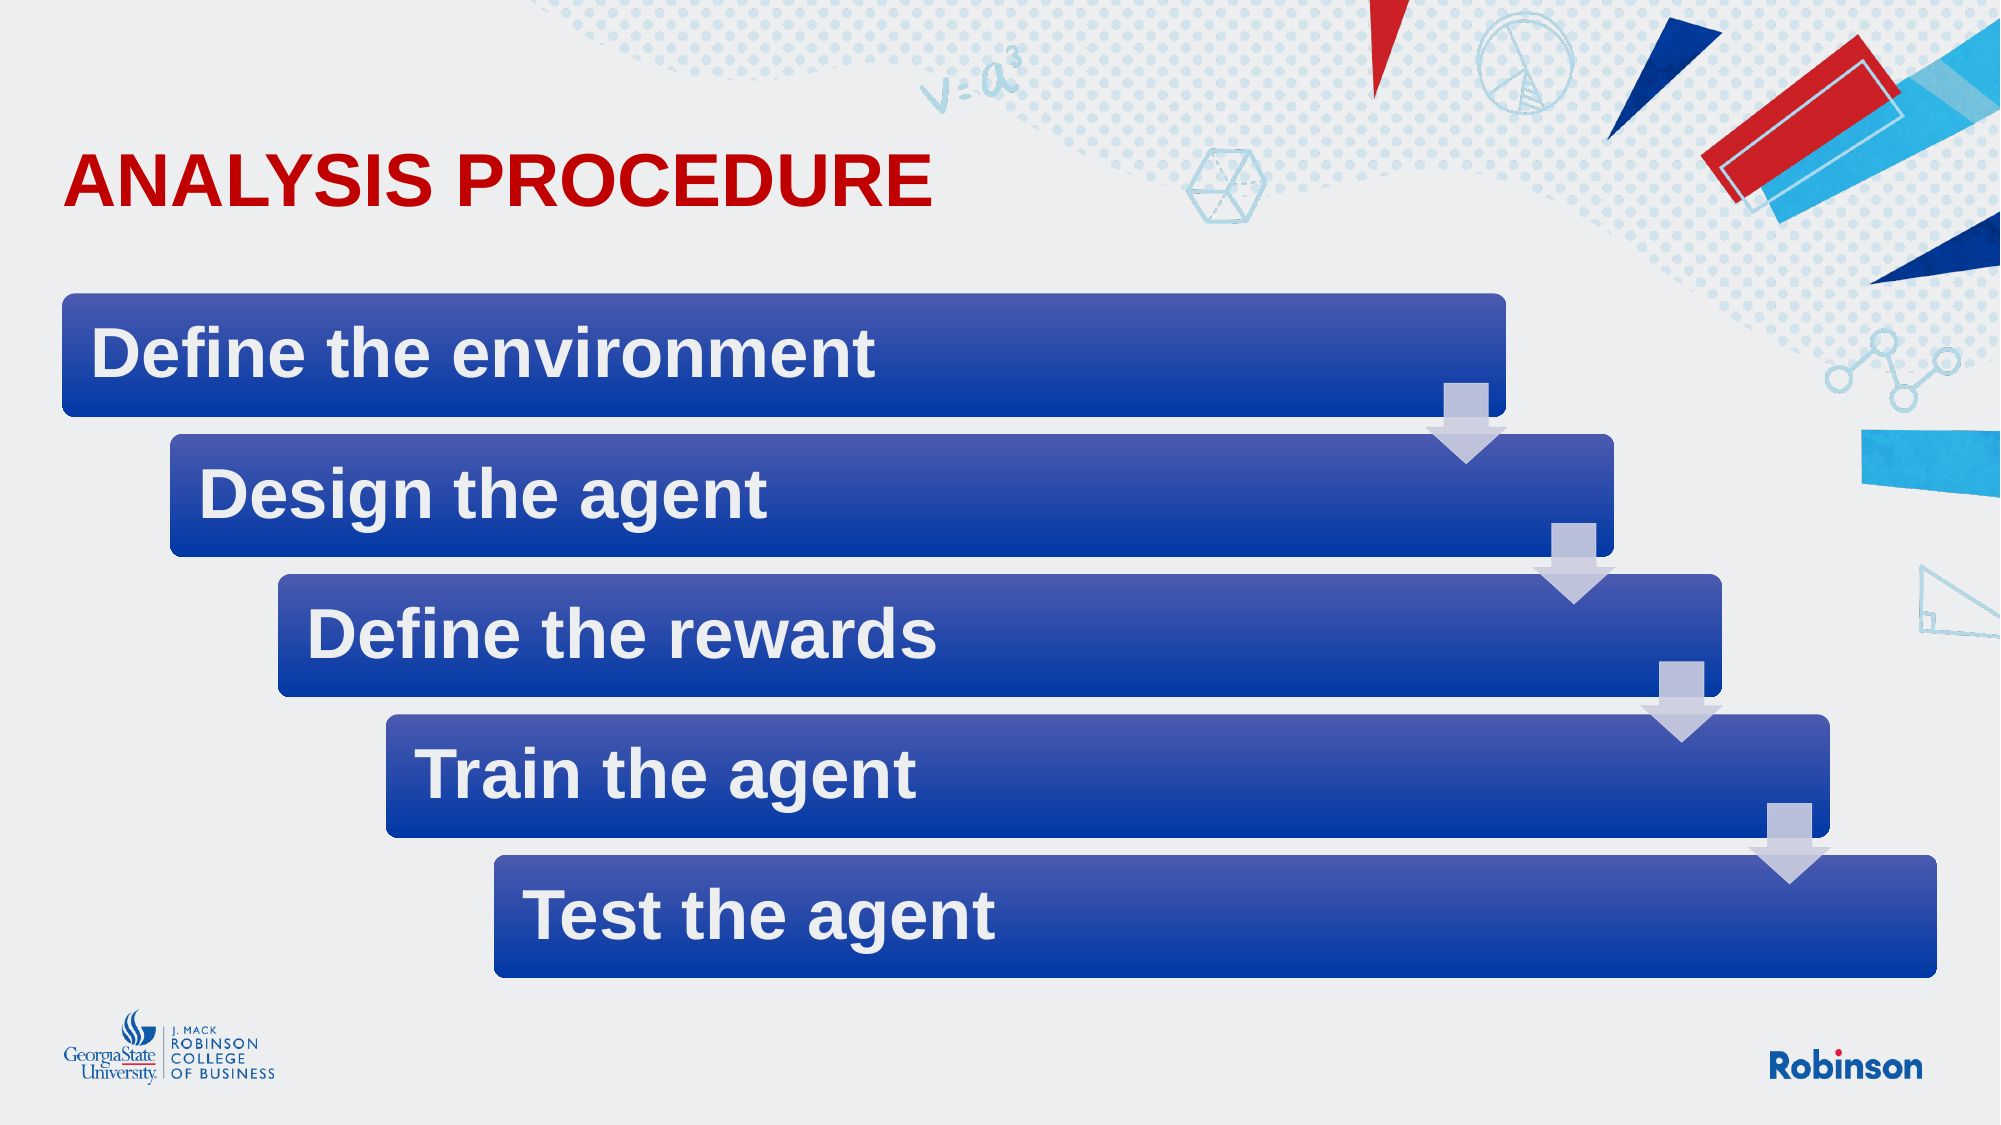

# ANALYSIS PROCEDURE
Define the environment
Design the agent
Define the rewards
Train the agent
Test the agent